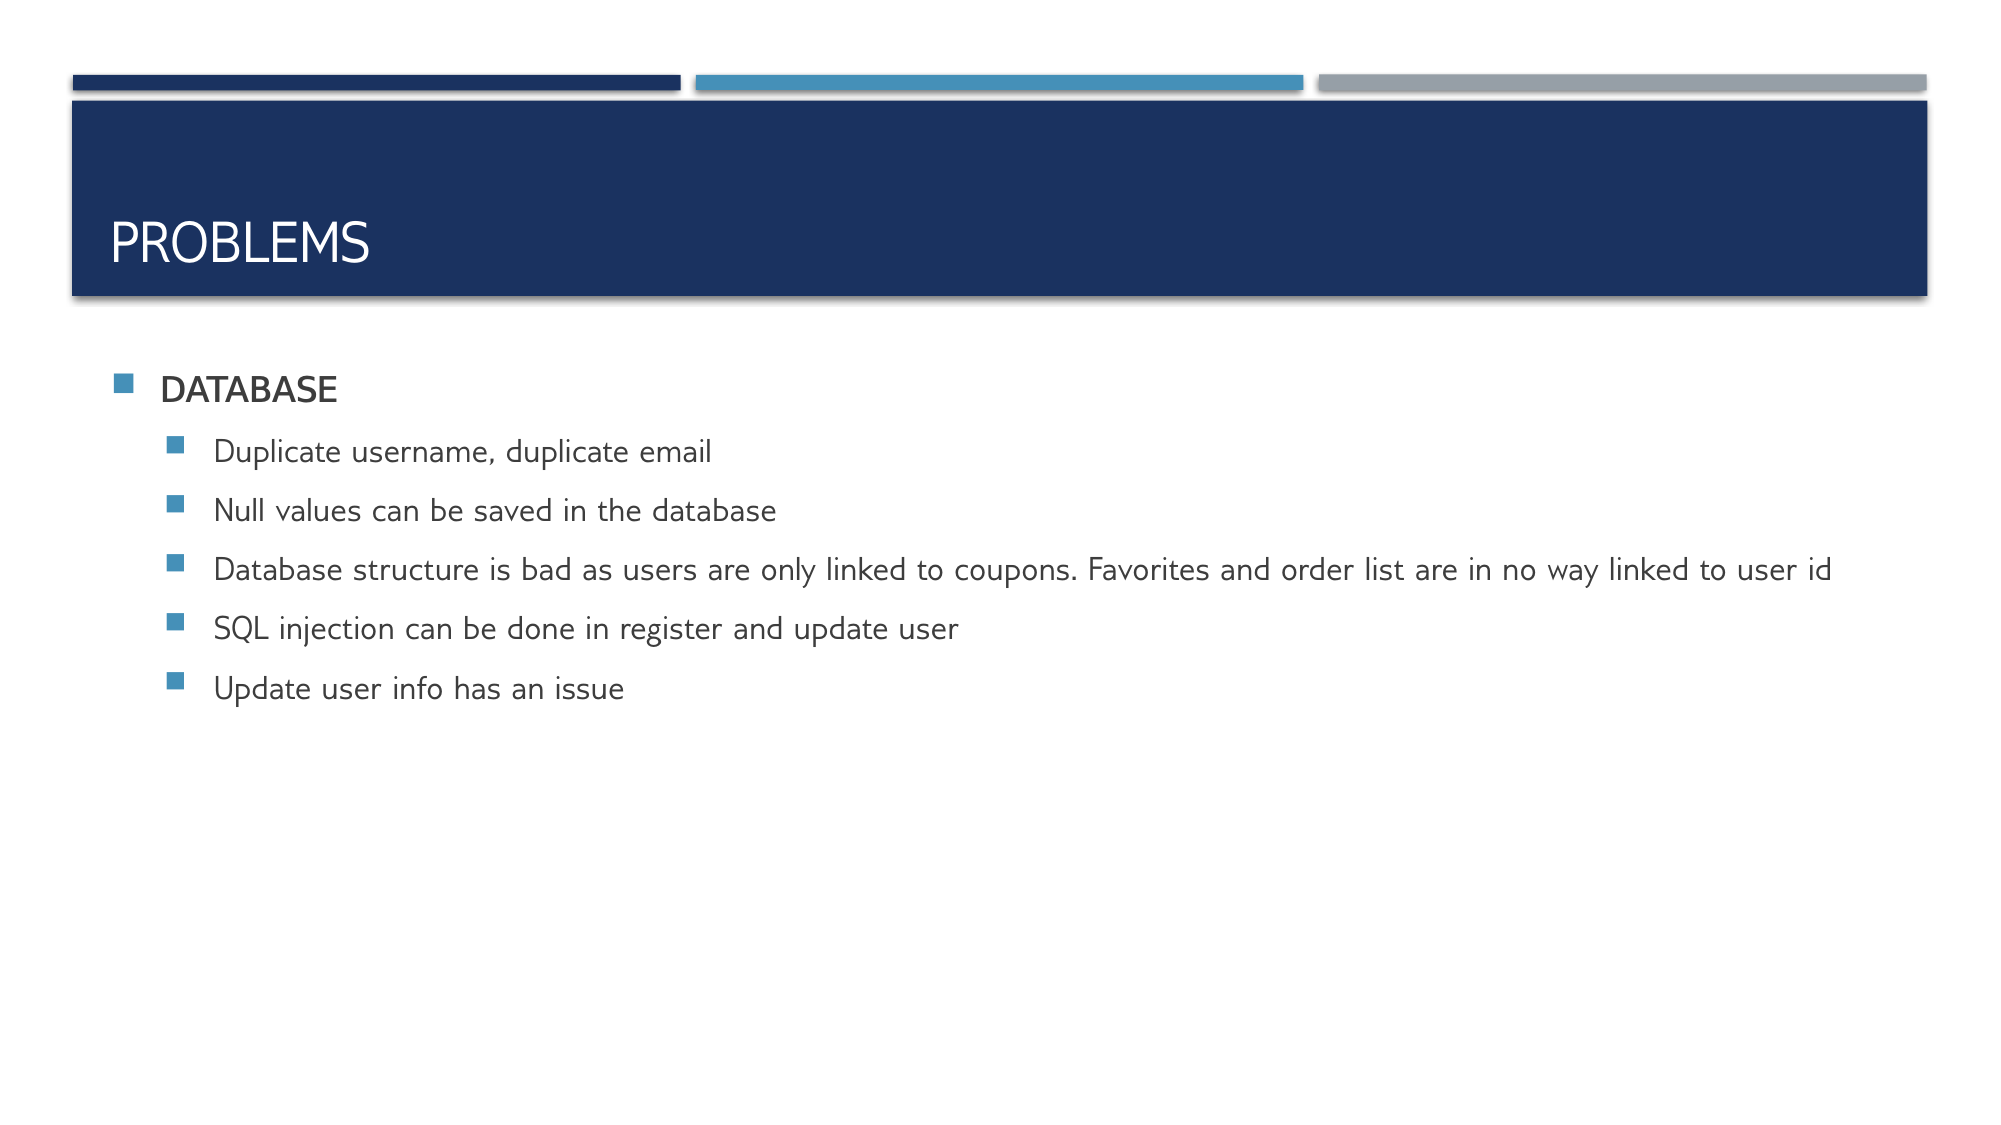

# PROBLEMS
DATABASE
Duplicate username, duplicate email
Null values can be saved in the database
Database structure is bad as users are only linked to coupons. Favorites and order list are in no way linked to user id
SQL injection can be done in register and update user
Update user info has an issue